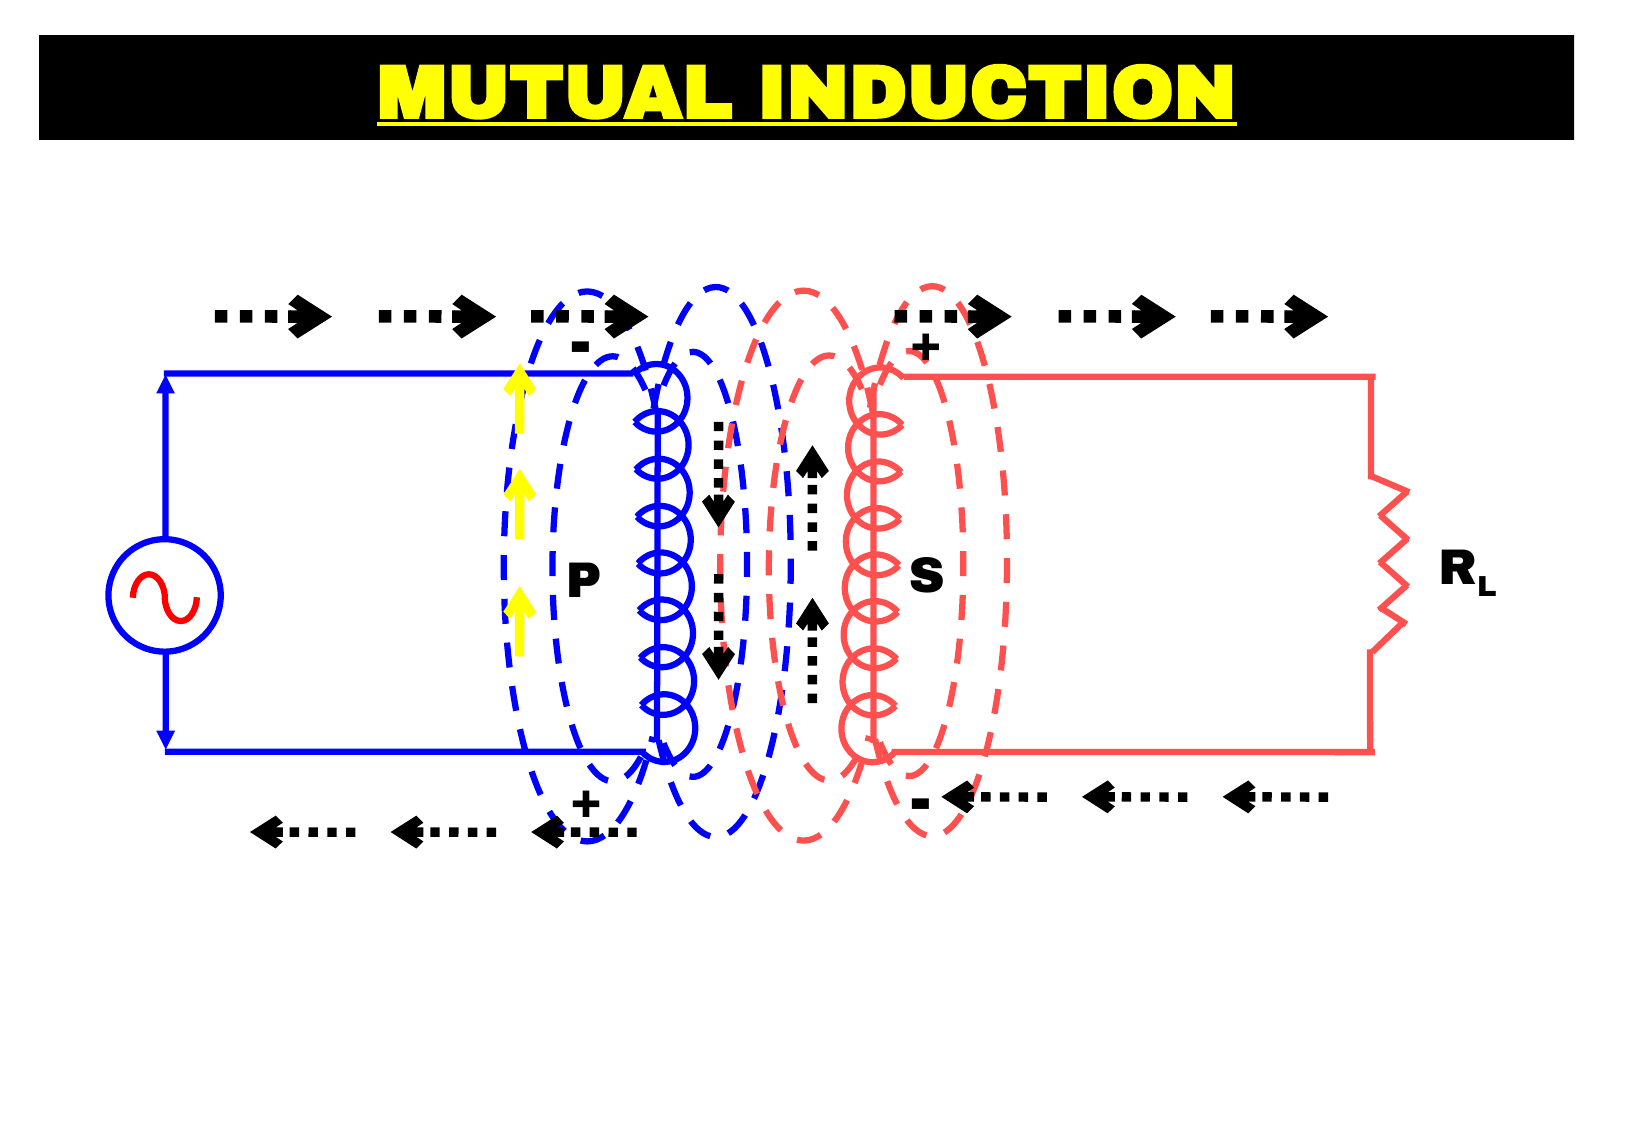

MUTUAL INDUCTION

-
+

RL
S

P
-

+